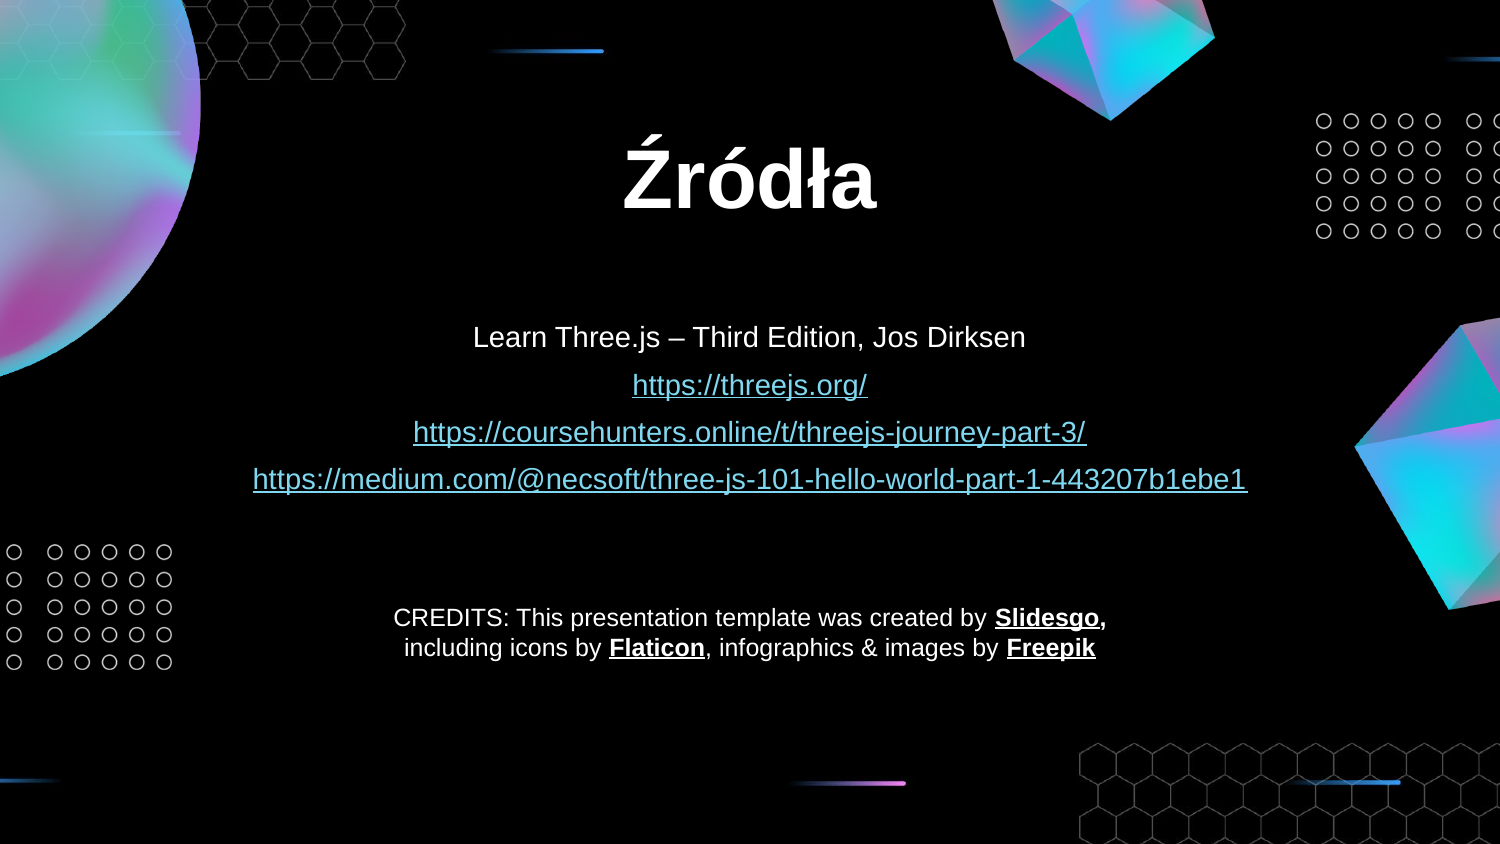

# Źródła
Learn Three.js – Third Edition, Jos Dirksen
https://threejs.org/
https://coursehunters.online/t/threejs-journey-part-3/
https://medium.com/@necsoft/three-js-101-hello-world-part-1-443207b1ebe1